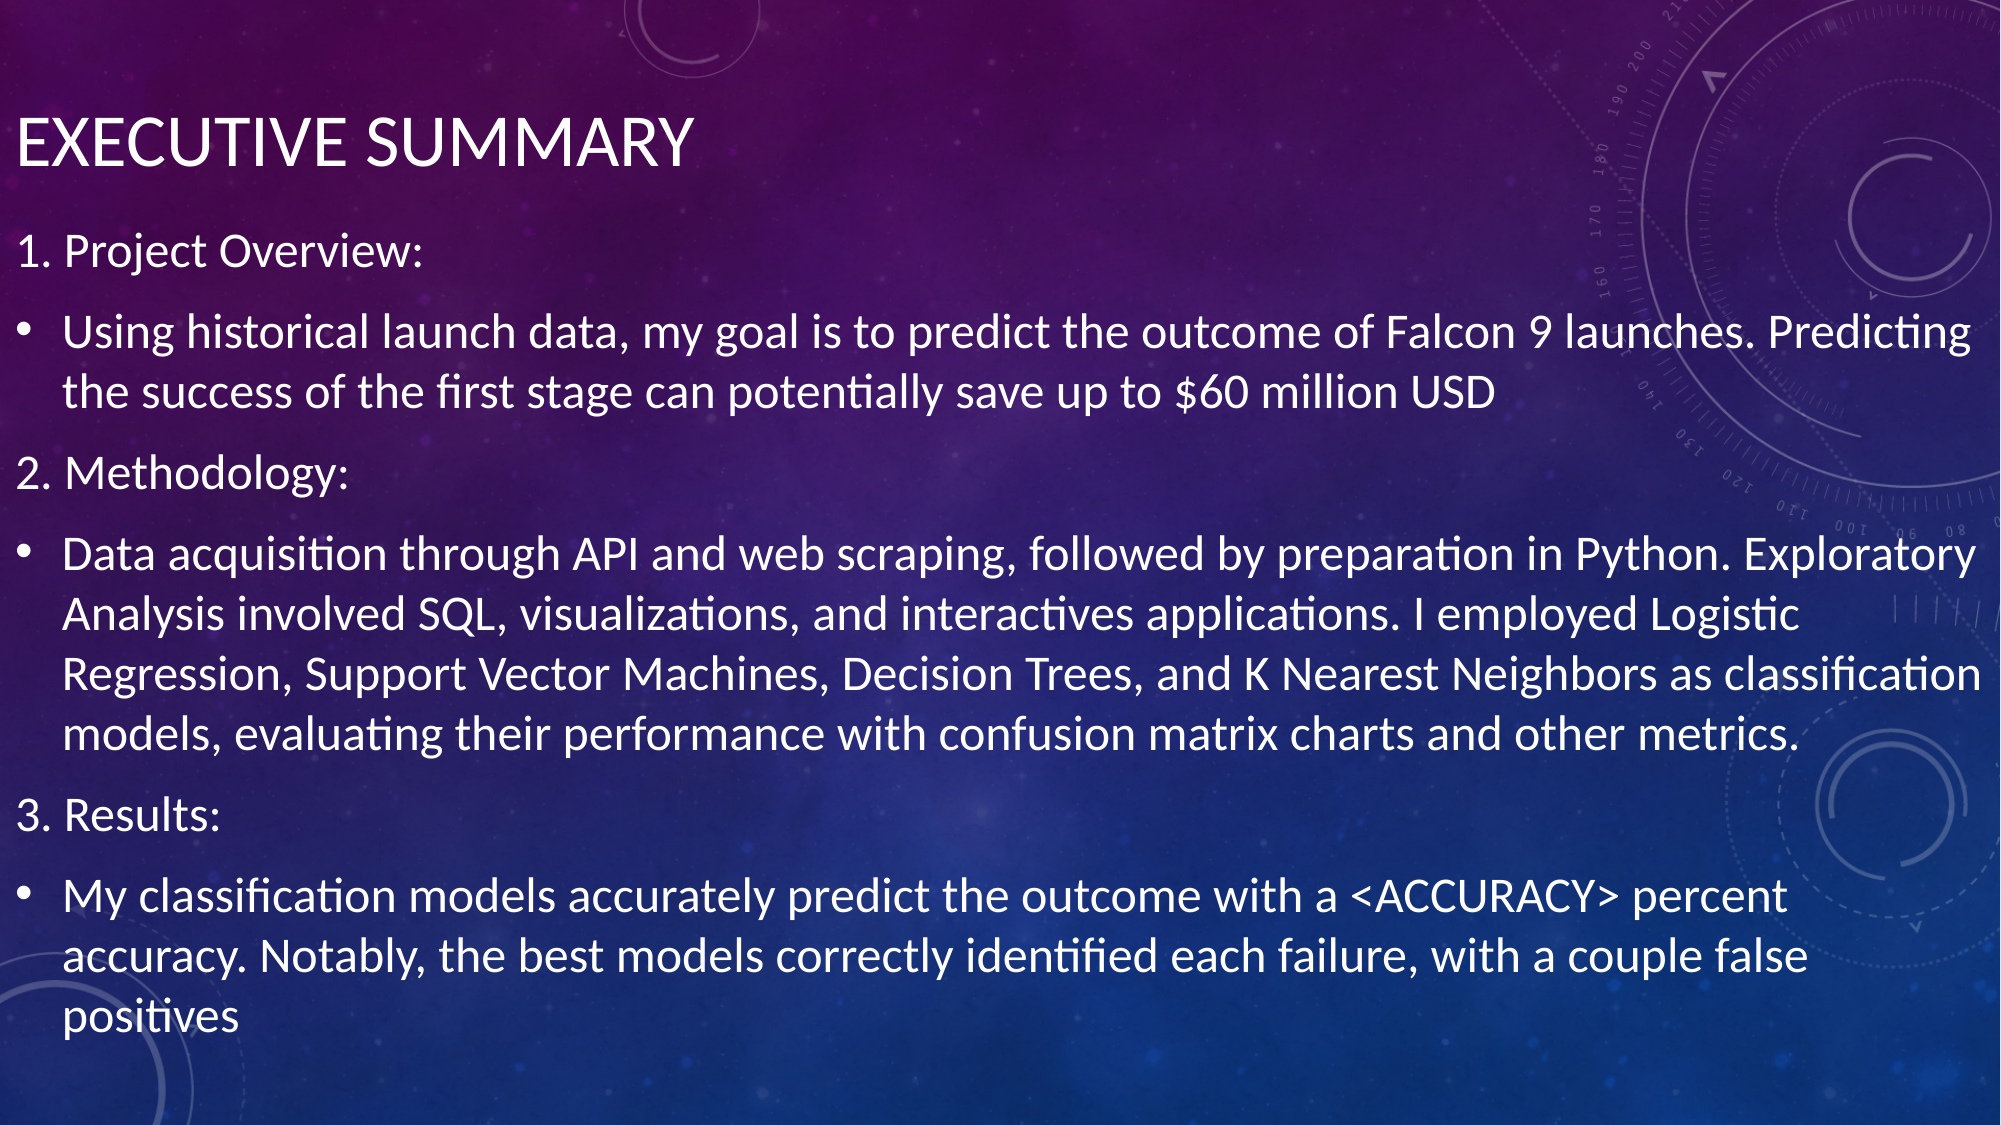

# Executive Summary
1. Project Overview:
Using historical launch data, my goal is to predict the outcome of Falcon 9 launches. Predicting the success of the first stage can potentially save up to $60 million USD
2. Methodology:
Data acquisition through API and web scraping, followed by preparation in Python. Exploratory Analysis involved SQL, visualizations, and interactives applications. I employed Logistic Regression, Support Vector Machines, Decision Trees, and K Nearest Neighbors as classification models, evaluating their performance with confusion matrix charts and other metrics.
3. Results:
My classification models accurately predict the outcome with a <ACCURACY> percent accuracy. Notably, the best models correctly identified each failure, with a couple false positives